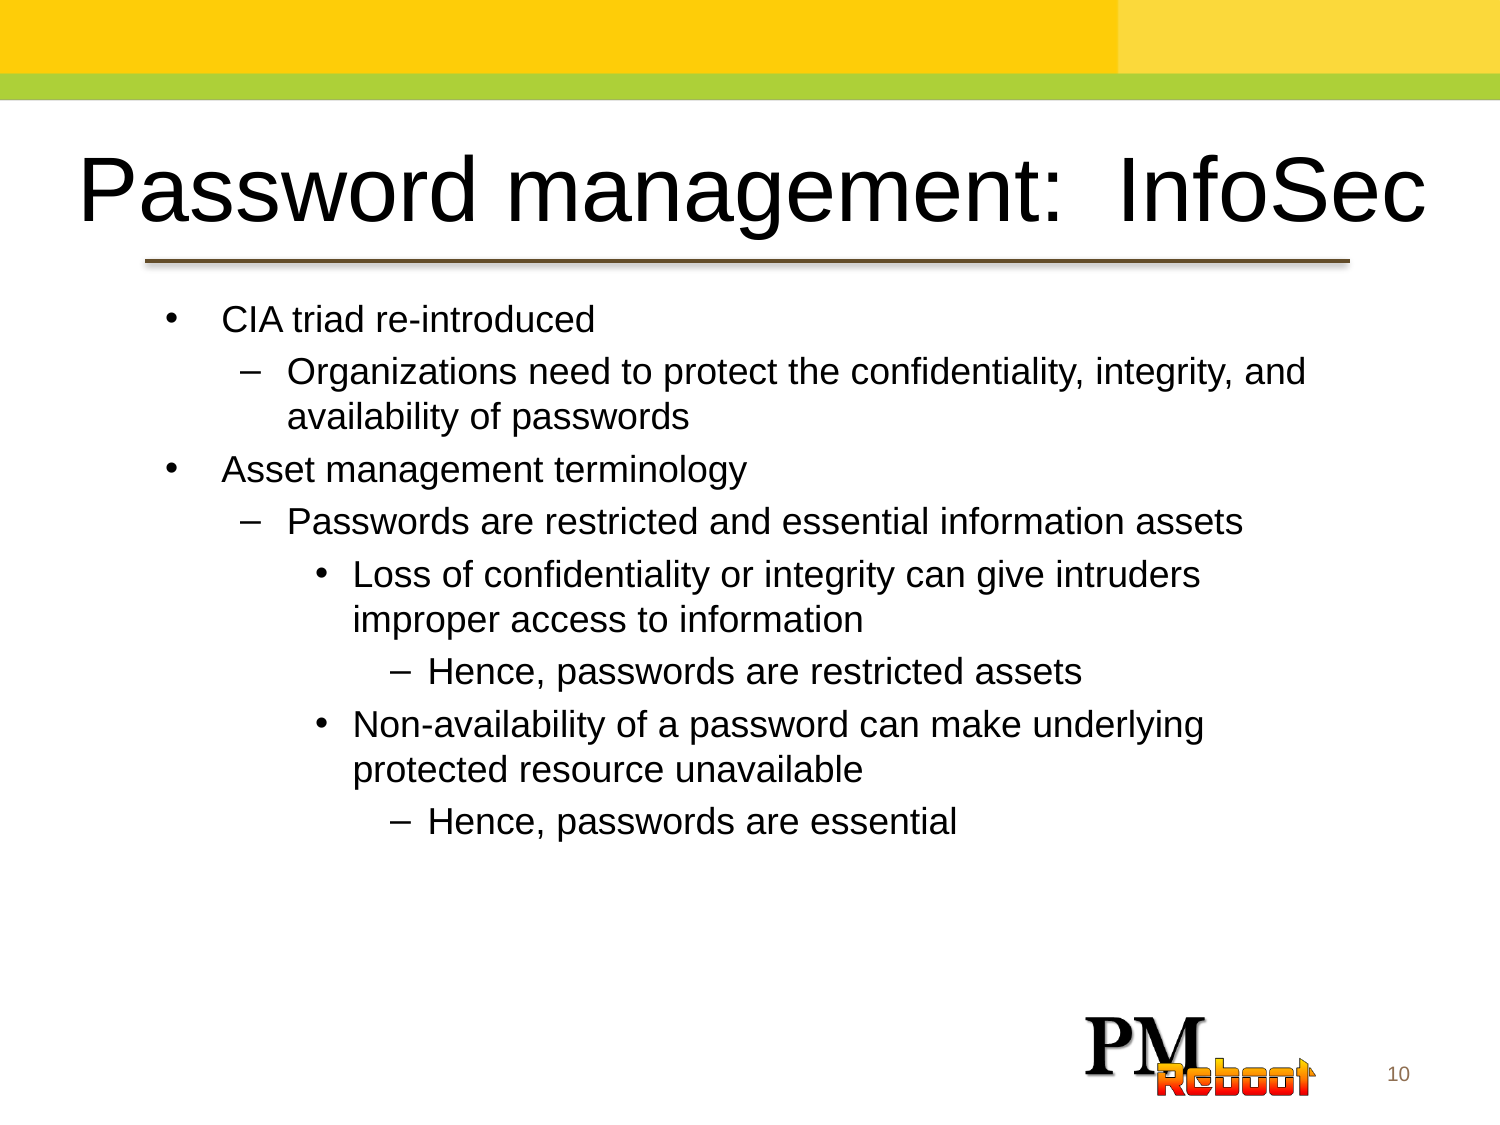

Password management:  InfoSec
CIA triad re-introduced
Organizations need to protect the confidentiality, integrity, and availability of passwords
Asset management terminology
Passwords are restricted and essential information assets
Loss of confidentiality or integrity can give intruders improper access to information
Hence, passwords are restricted assets
Non-availability of a password can make underlying protected resource unavailable
Hence, passwords are essential
10